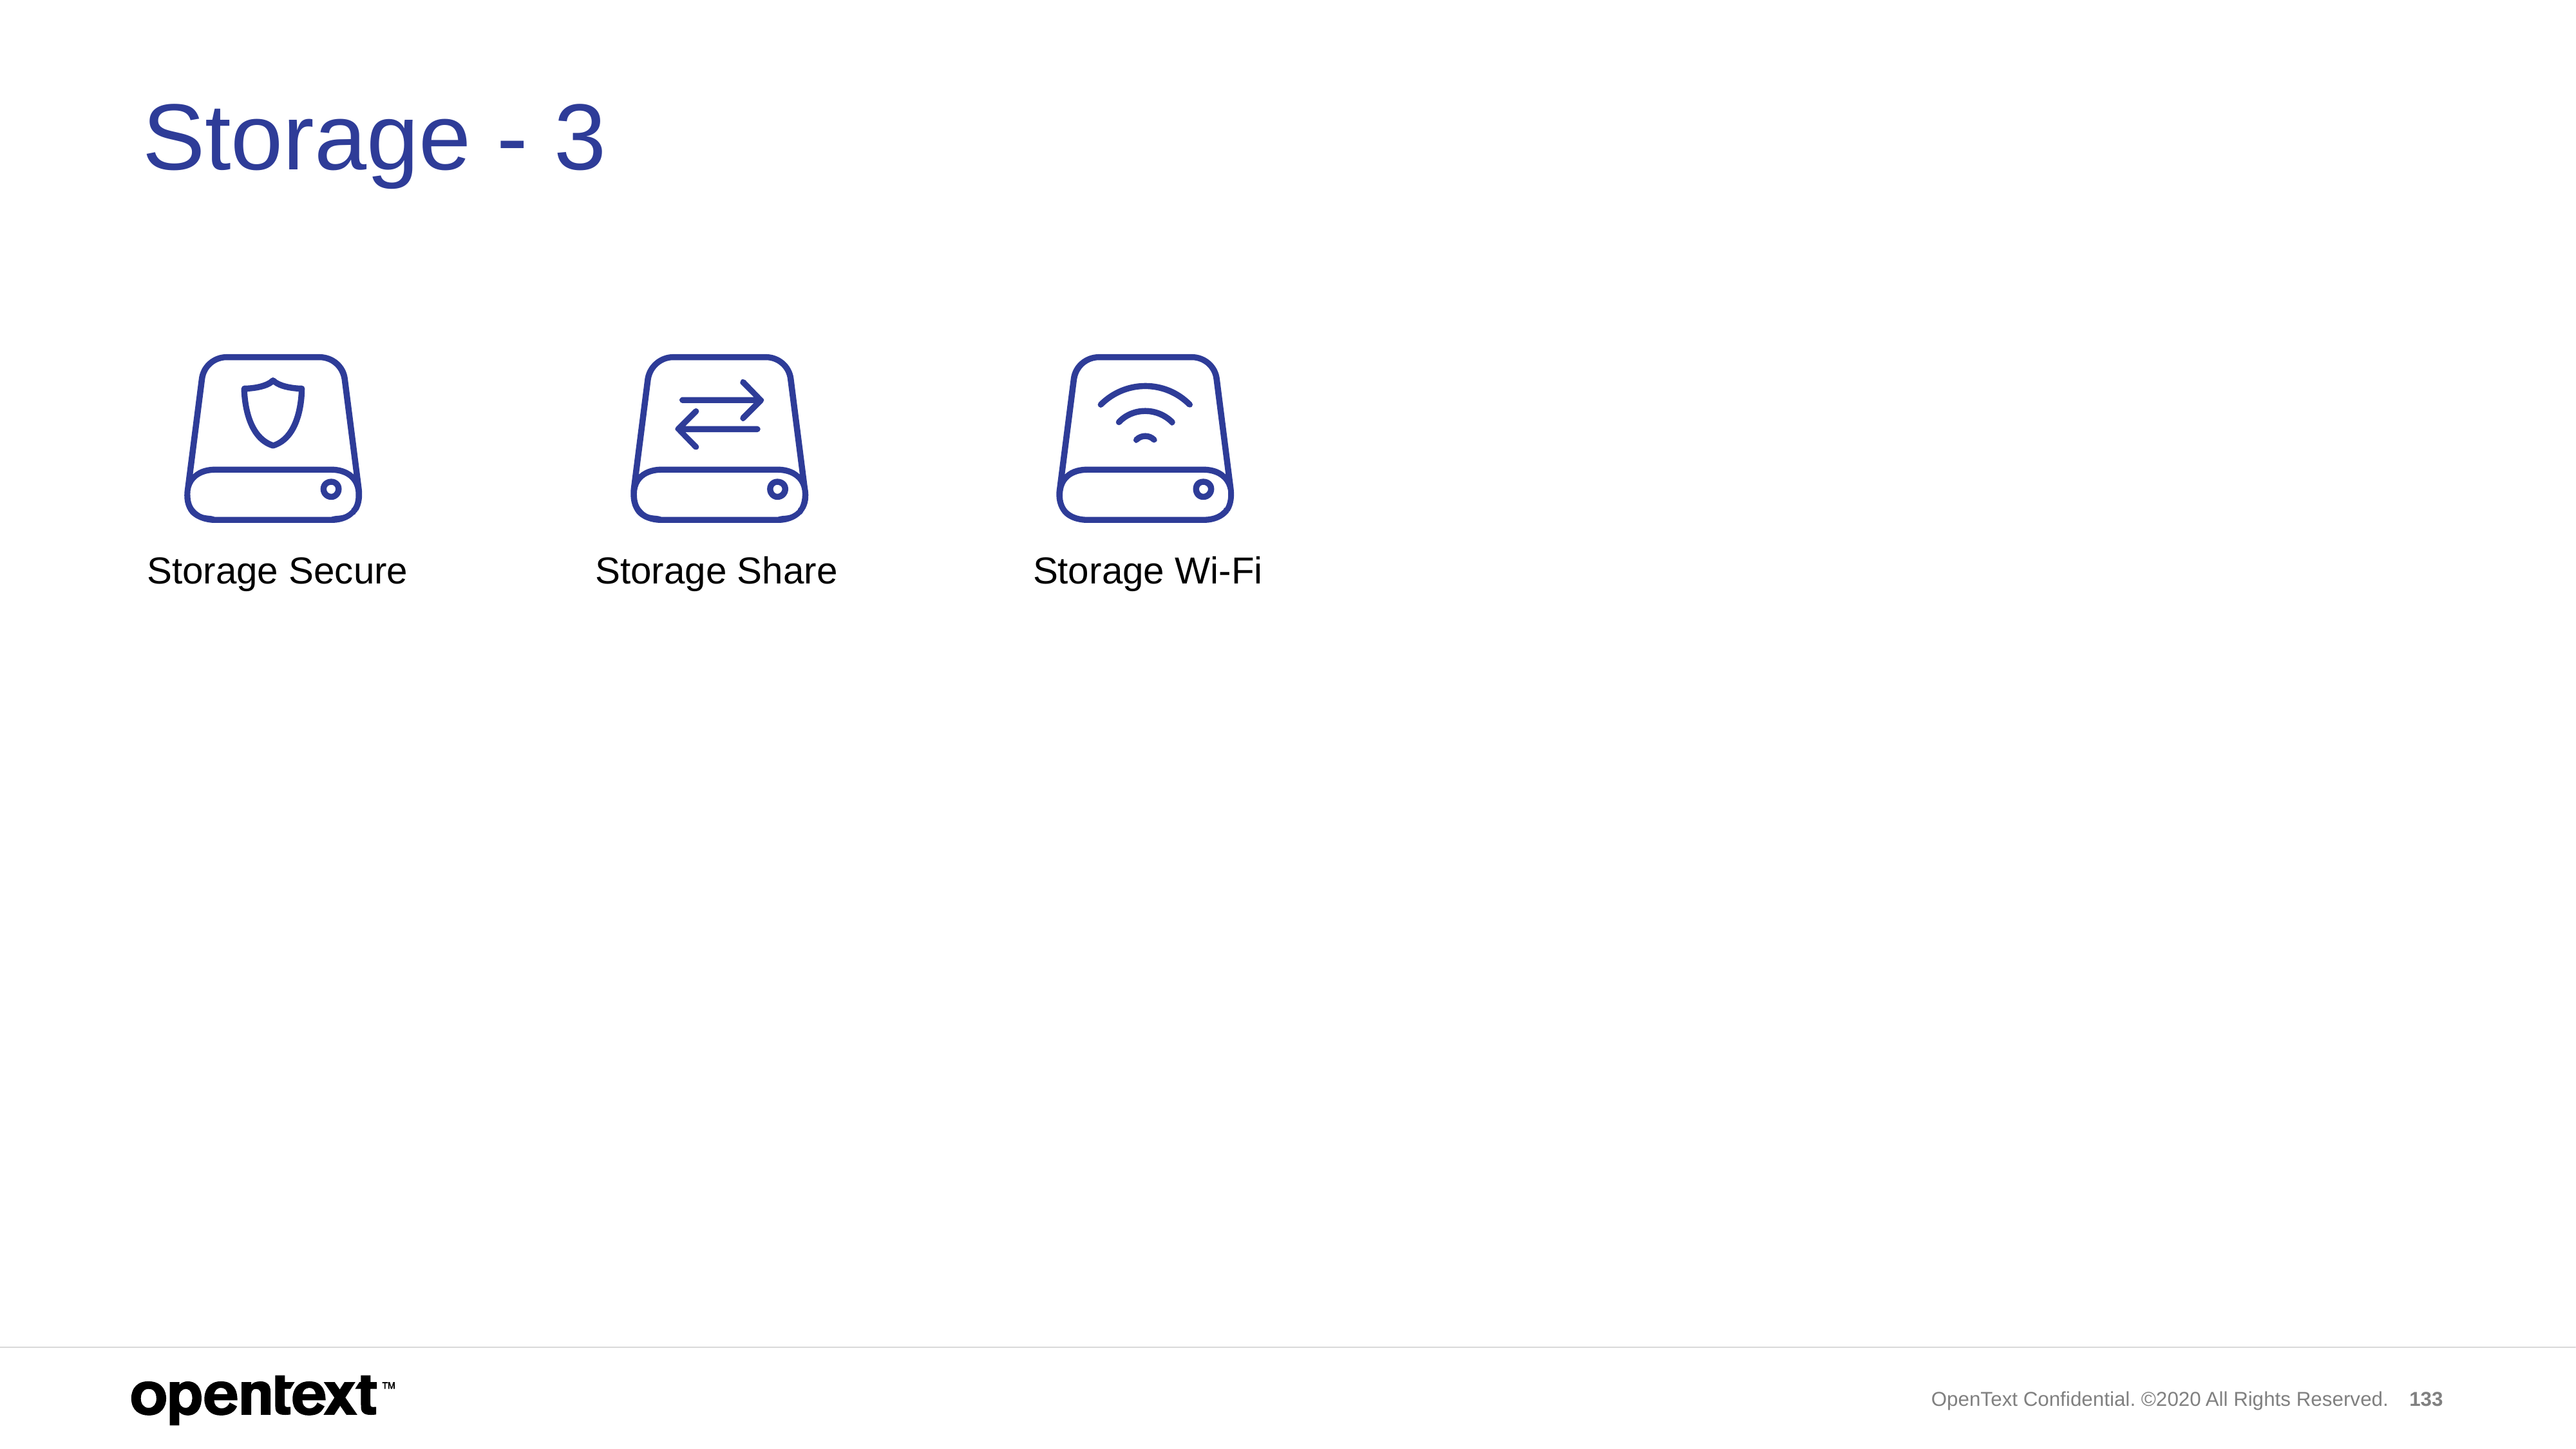

# Storage - 3

Storage Secure
Storage Share
Storage Wi-Fi